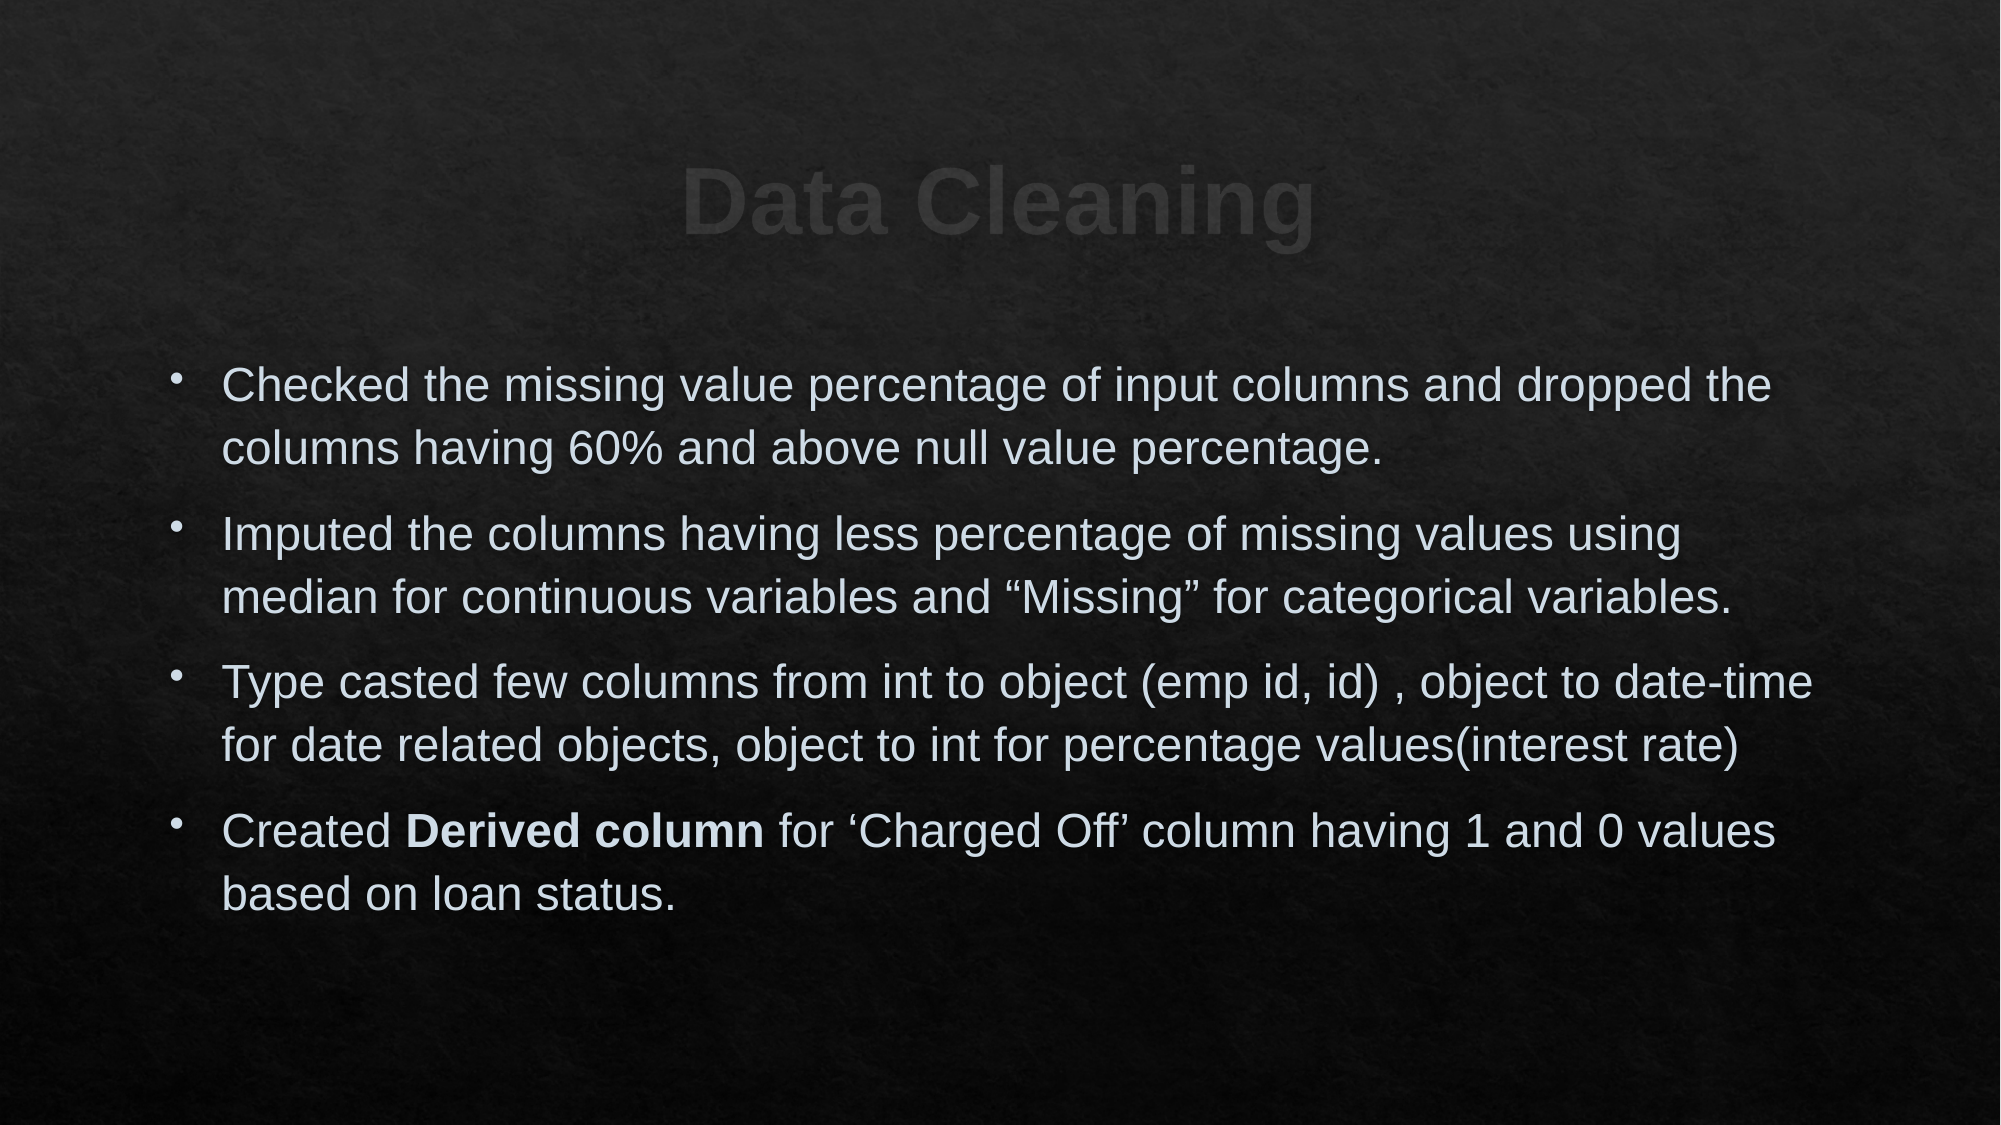

# Data Cleaning
Checked the missing value percentage of input columns and dropped the columns having 60% and above null value percentage.
Imputed the columns having less percentage of missing values using median for continuous variables and “Missing” for categorical variables.
Type casted few columns from int to object (emp id, id) , object to date-time for date related objects, object to int for percentage values(interest rate)
Created Derived column for ‘Charged Off’ column having 1 and 0 values based on loan status.